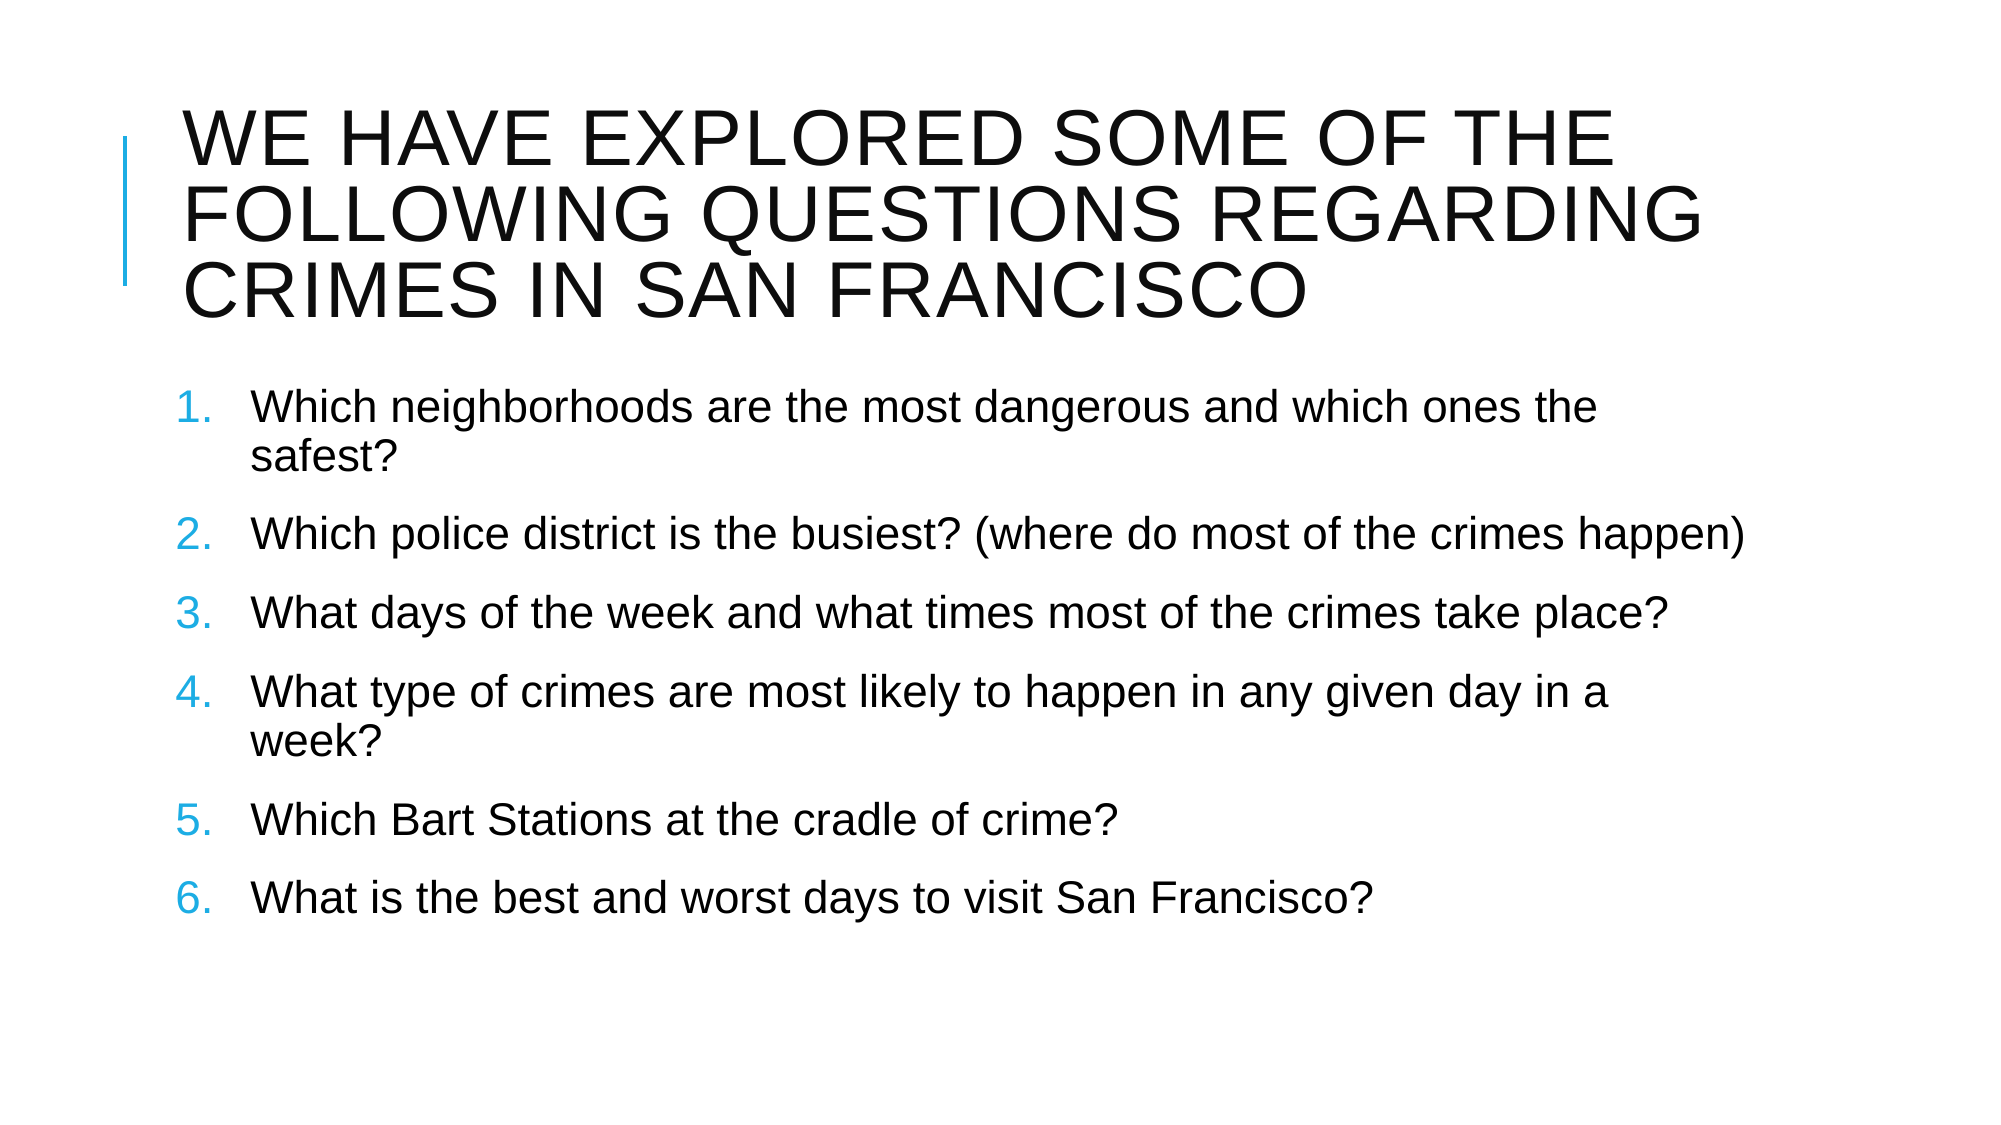

# We have explored some of the following questions regarding Crimes in San Francisco
Which neighborhoods are the most dangerous and which ones the safest?
Which police district is the busiest? (where do most of the crimes happen)
What days of the week and what times most of the crimes take place?
What type of crimes are most likely to happen in any given day in a week?
Which Bart Stations at the cradle of crime?
What is the best and worst days to visit San Francisco?